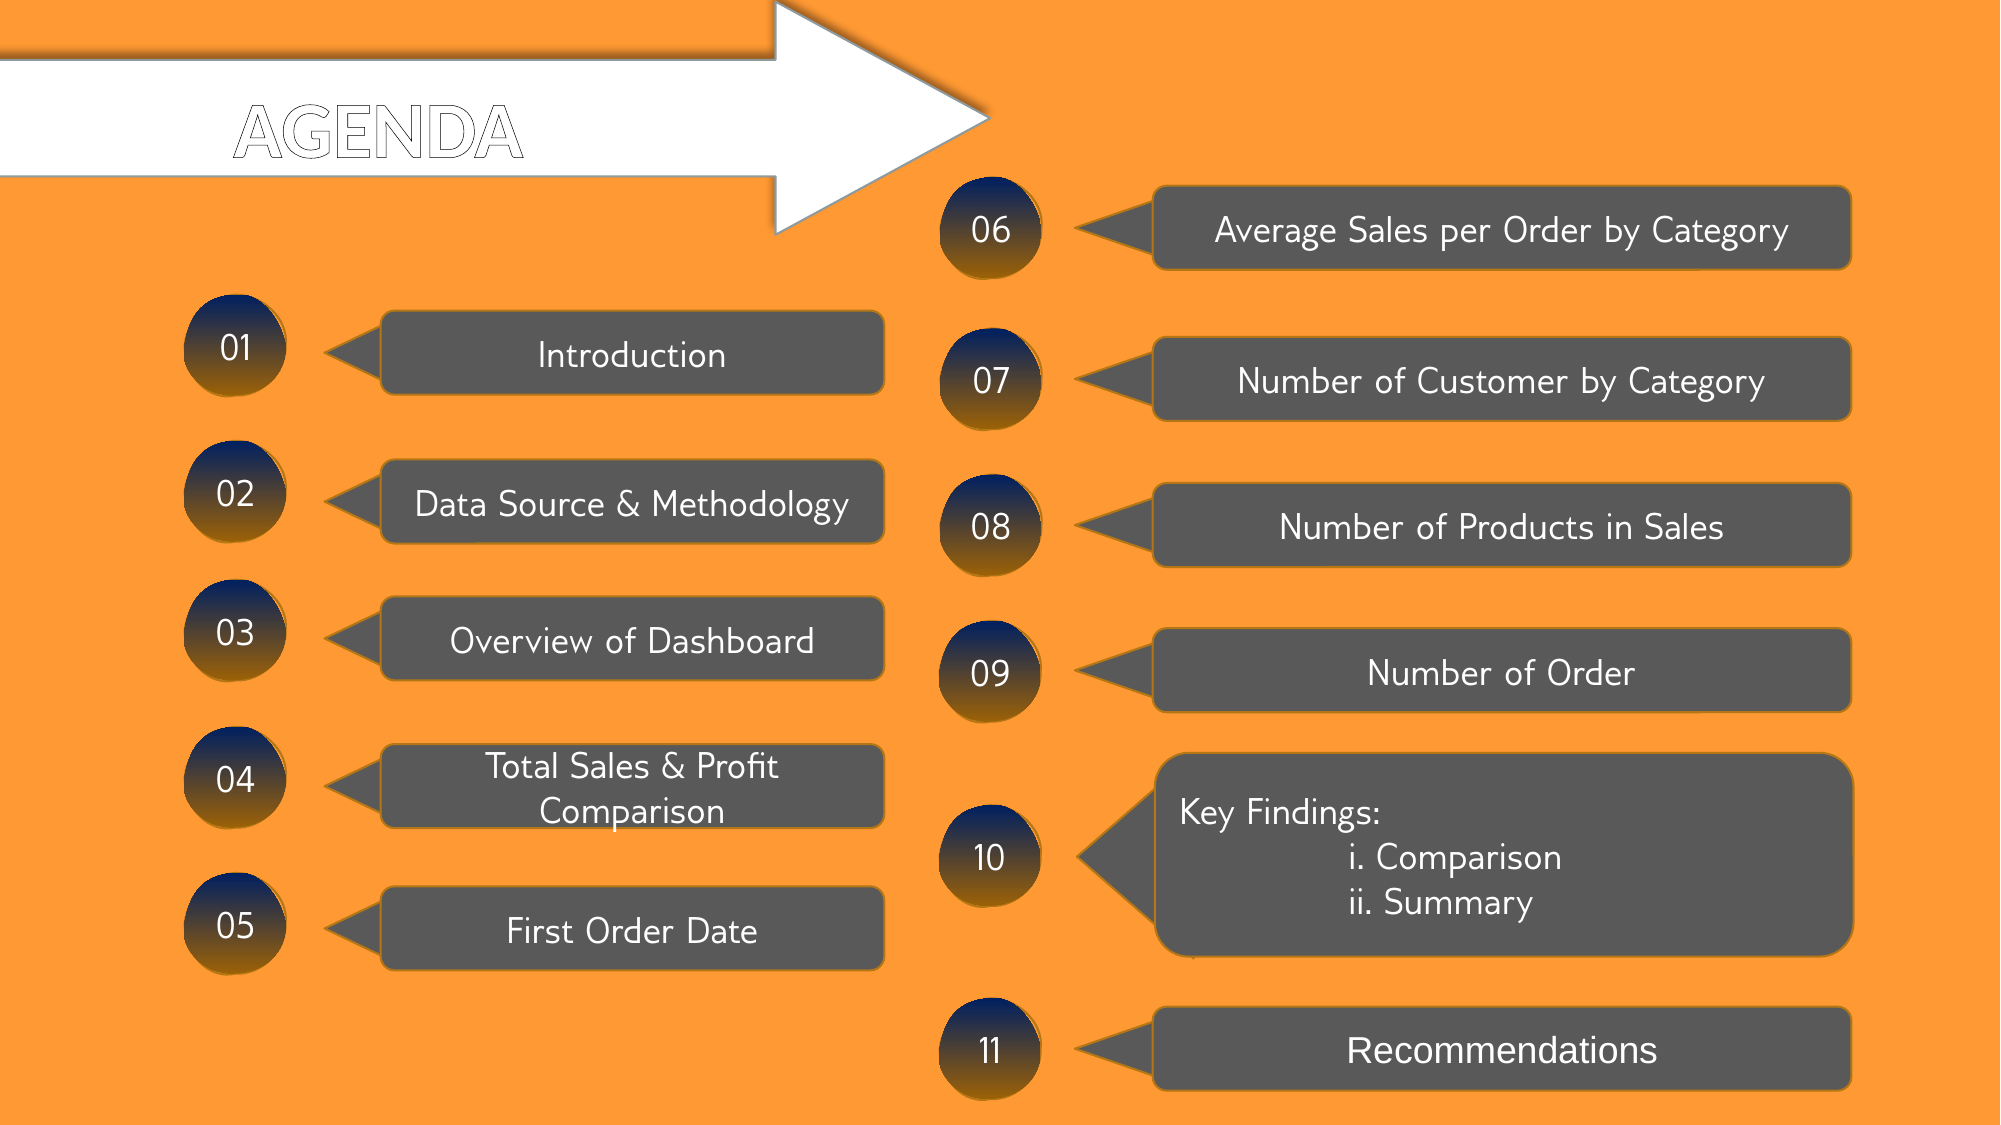

AGENDA
06
01
07
02
08
03
09
04
10
05
11

Average Sales per Order by Category

Introduction

Number of Customer by Category

Data Source & Methodology

Number of Products in Sales

Overview of Dashboard

Number of Order

Total Sales & Profit Comparison
Key Findings:
               i. Comparison
               ii. Summary

First Order Date

Recommendations